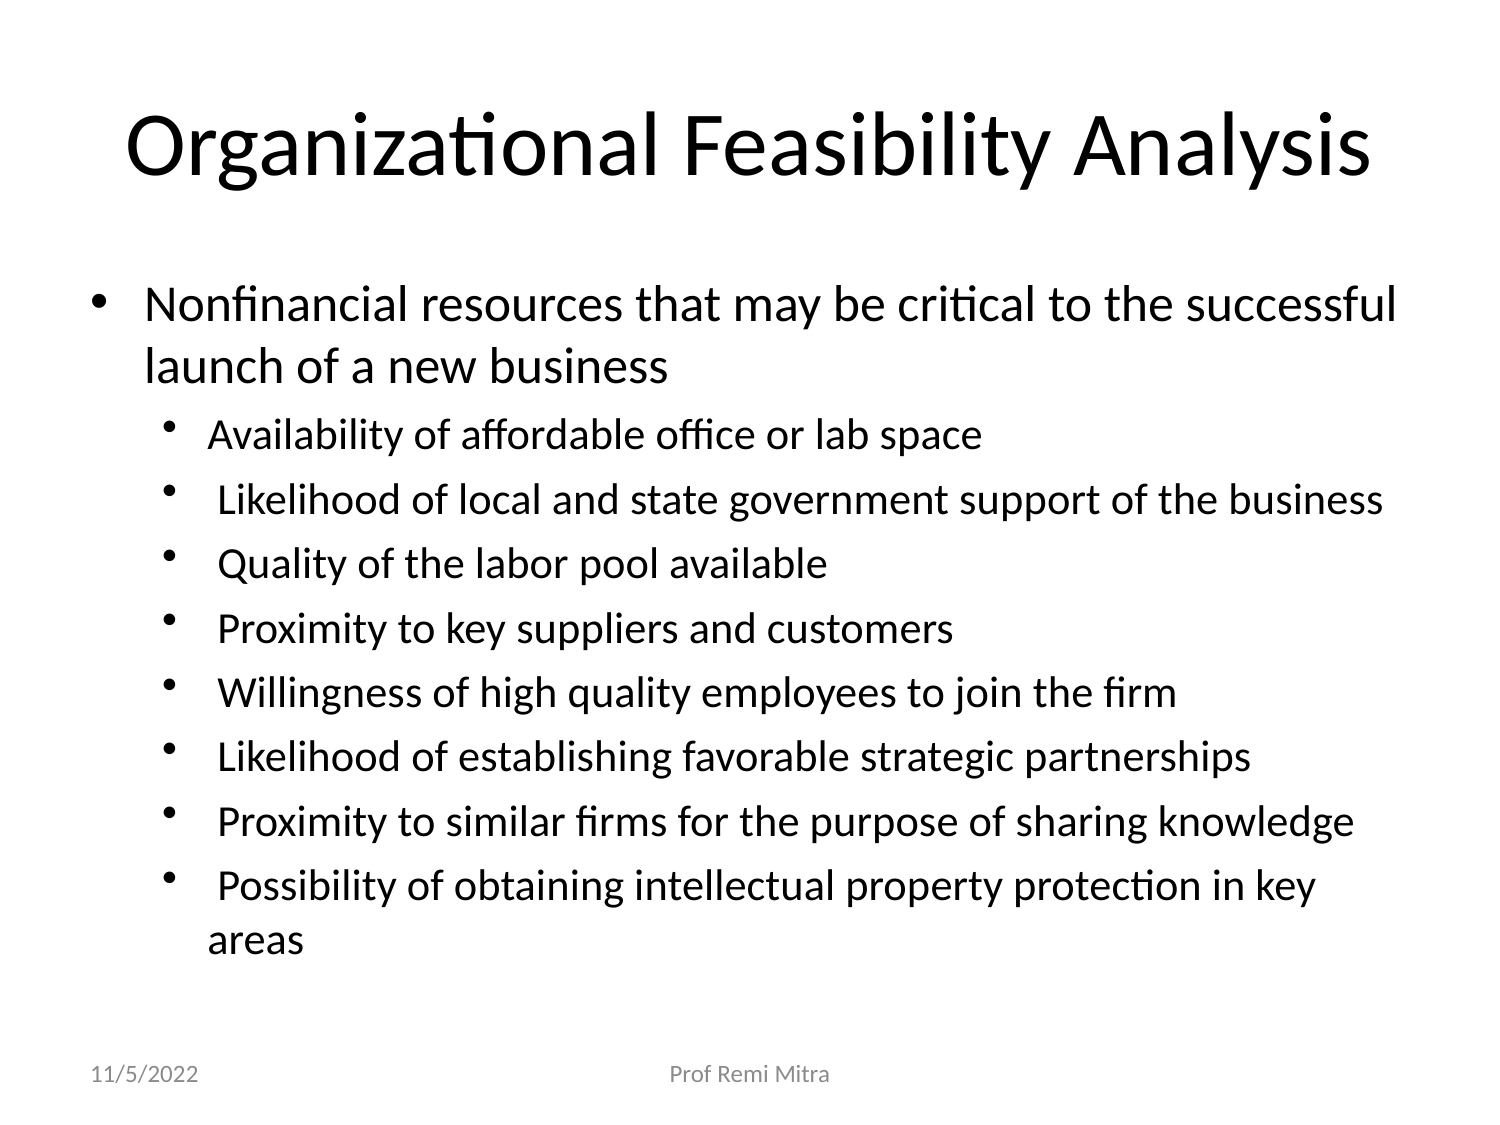

# Organizational Feasibility Analysis
Nonfinancial resources that may be critical to the successful launch of a new business
Availability of affordable office or lab space
 Likelihood of local and state government support of the business
 Quality of the labor pool available
 Proximity to key suppliers and customers
 Willingness of high quality employees to join the firm
 Likelihood of establishing favorable strategic partnerships
 Proximity to similar firms for the purpose of sharing knowledge
 Possibility of obtaining intellectual property protection in key areas
11/5/2022
Prof Remi Mitra